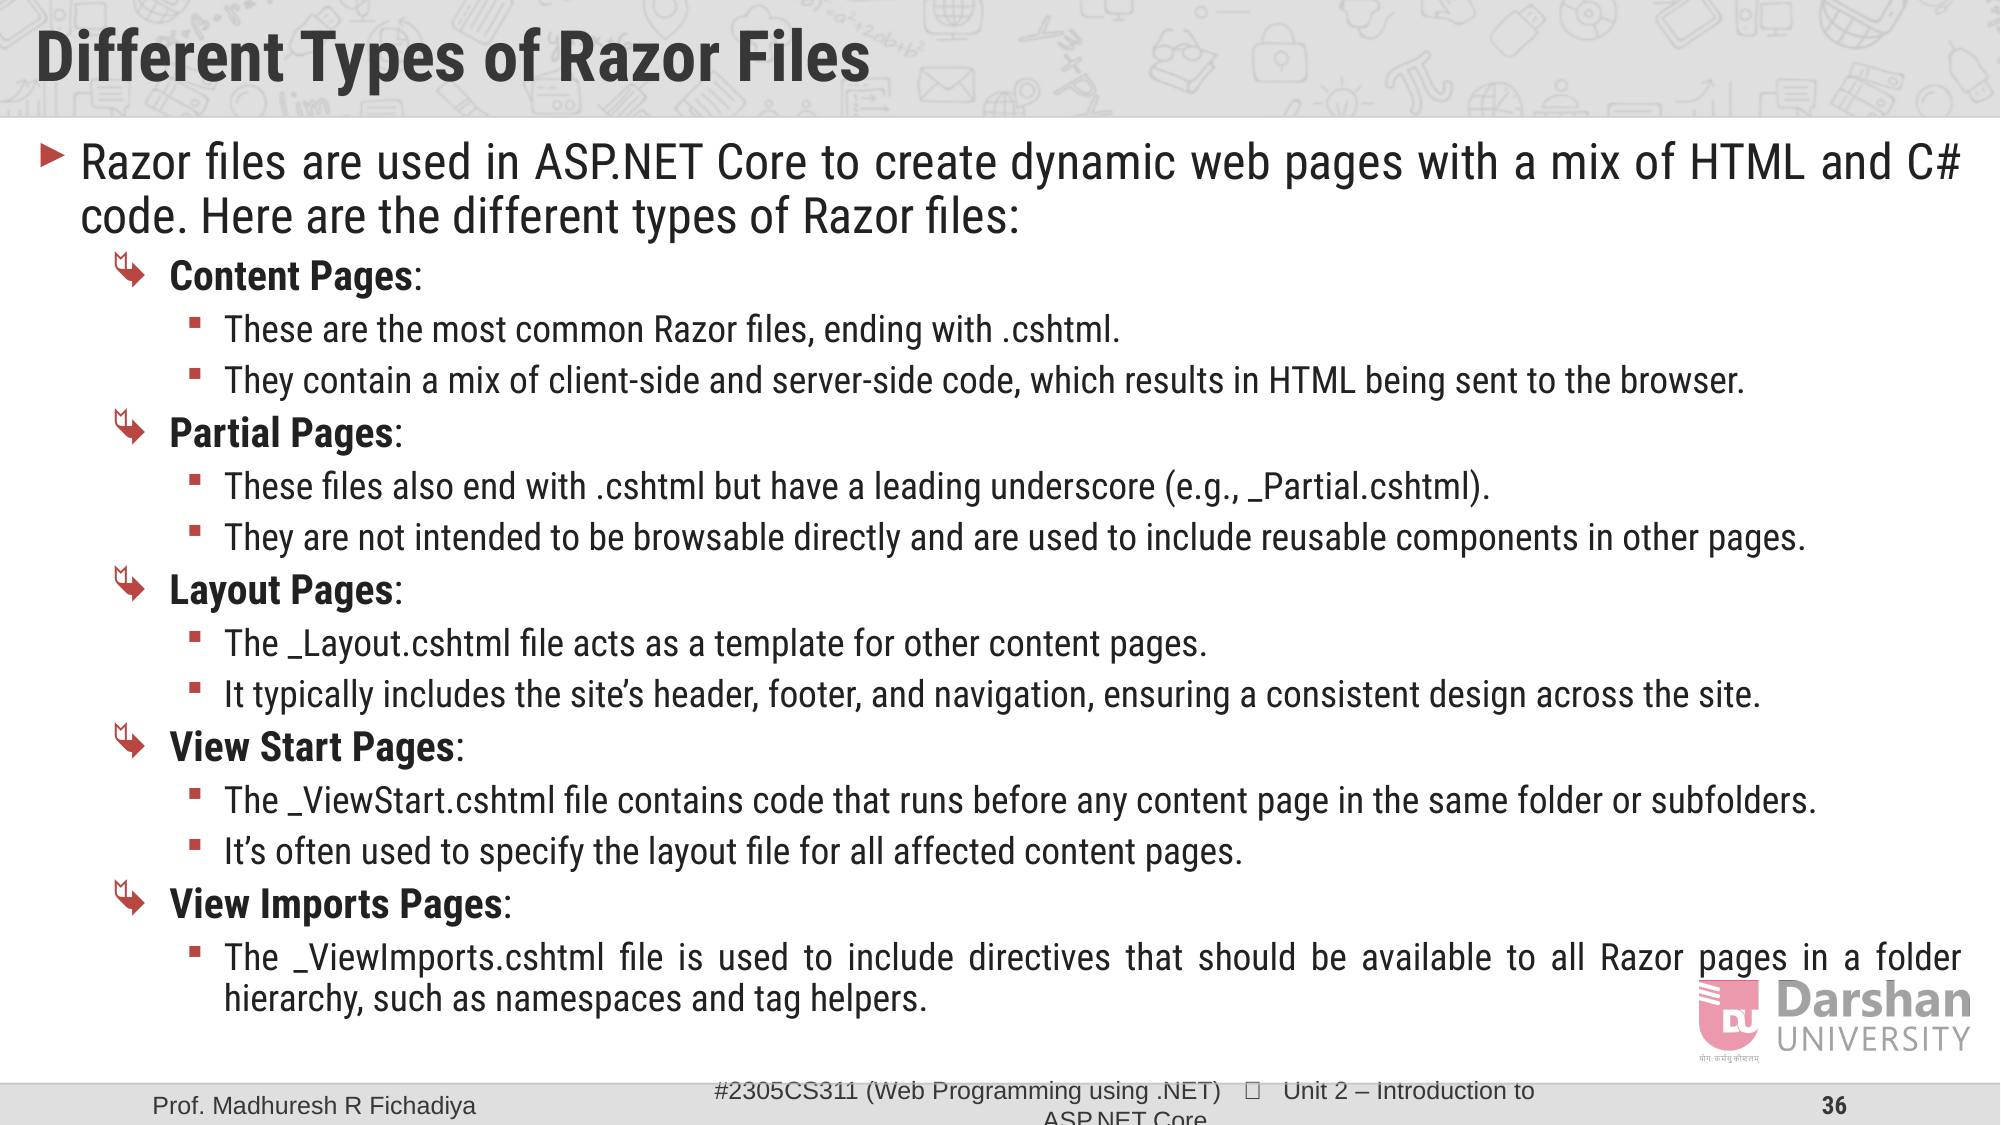

# Different Types of Razor Files
Razor files are used in ASP.NET Core to create dynamic web pages with a mix of HTML and C# code. Here are the different types of Razor files:
Content Pages:
These are the most common Razor files, ending with .cshtml.
They contain a mix of client-side and server-side code, which results in HTML being sent to the browser.
Partial Pages:
These files also end with .cshtml but have a leading underscore (e.g., _Partial.cshtml).
They are not intended to be browsable directly and are used to include reusable components in other pages.
Layout Pages:
The _Layout.cshtml file acts as a template for other content pages.
It typically includes the site’s header, footer, and navigation, ensuring a consistent design across the site.
View Start Pages:
The _ViewStart.cshtml file contains code that runs before any content page in the same folder or subfolders.
It’s often used to specify the layout file for all affected content pages.
View Imports Pages:
The _ViewImports.cshtml file is used to include directives that should be available to all Razor pages in a folder hierarchy, such as namespaces and tag helpers.